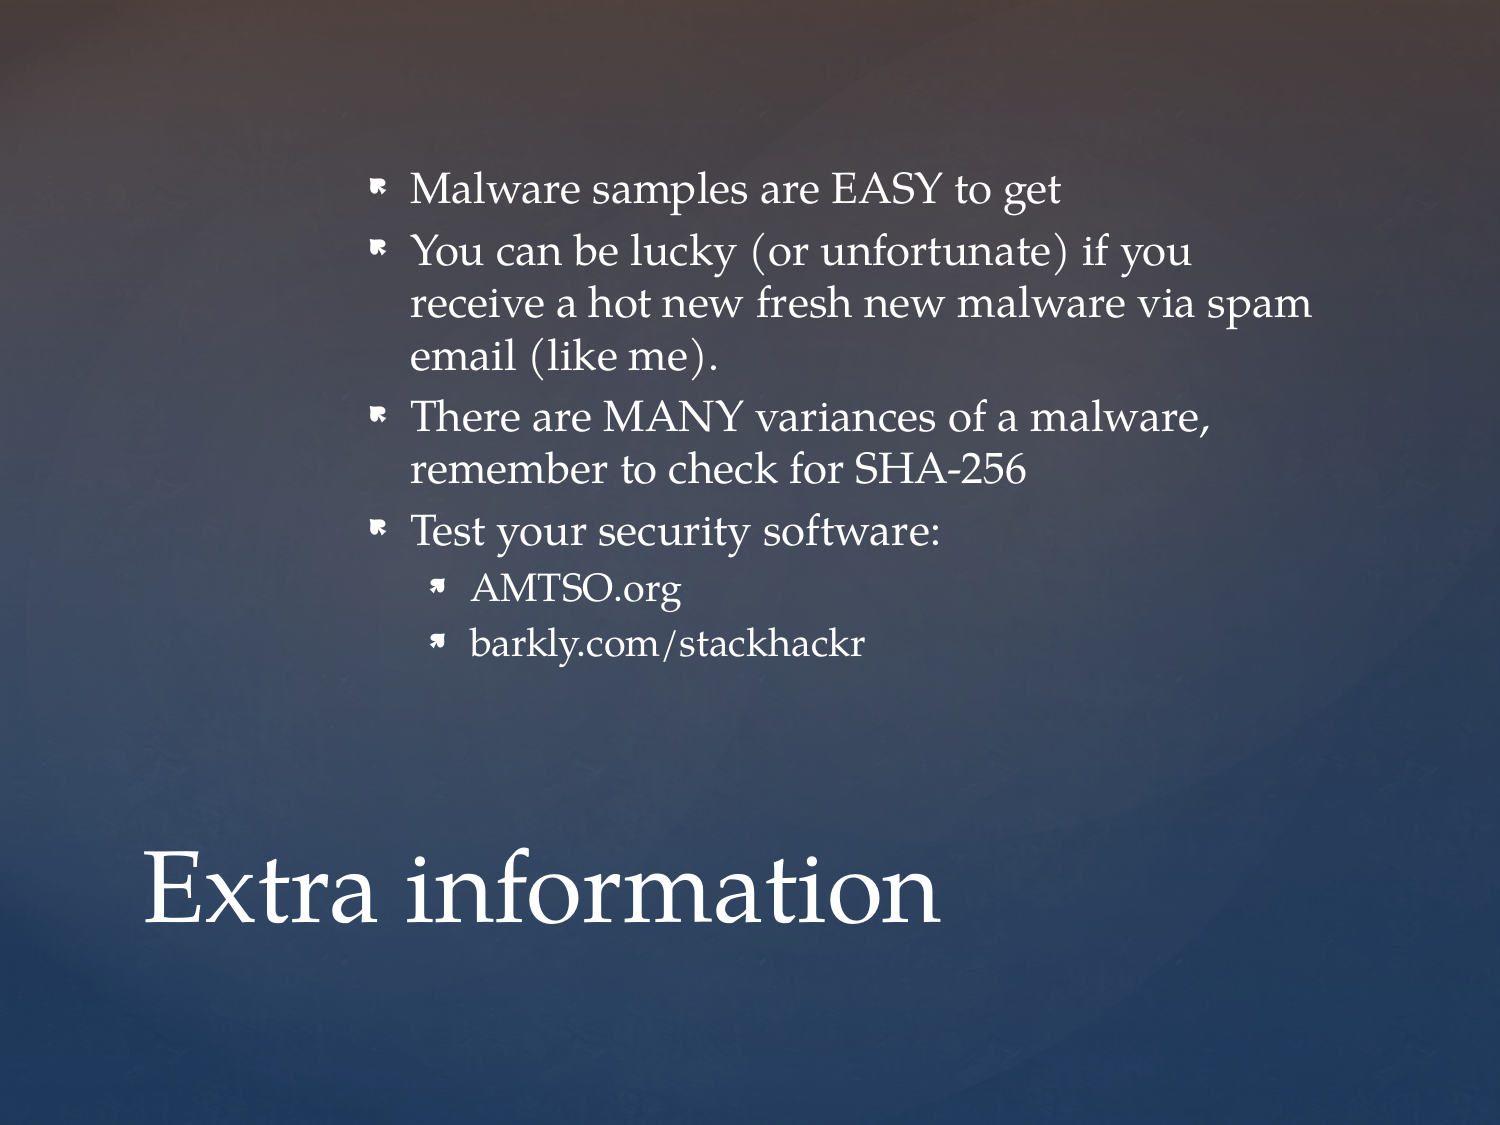

Malware samples are EASY to get
You can be lucky (or unfortunate) if you receive a hot new fresh new malware via spam email (like me).
There are MANY variances of a malware, remember to check for SHA-256
Test your security software:
AMTSO.org
barkly.com/stackhackr
# Extra information